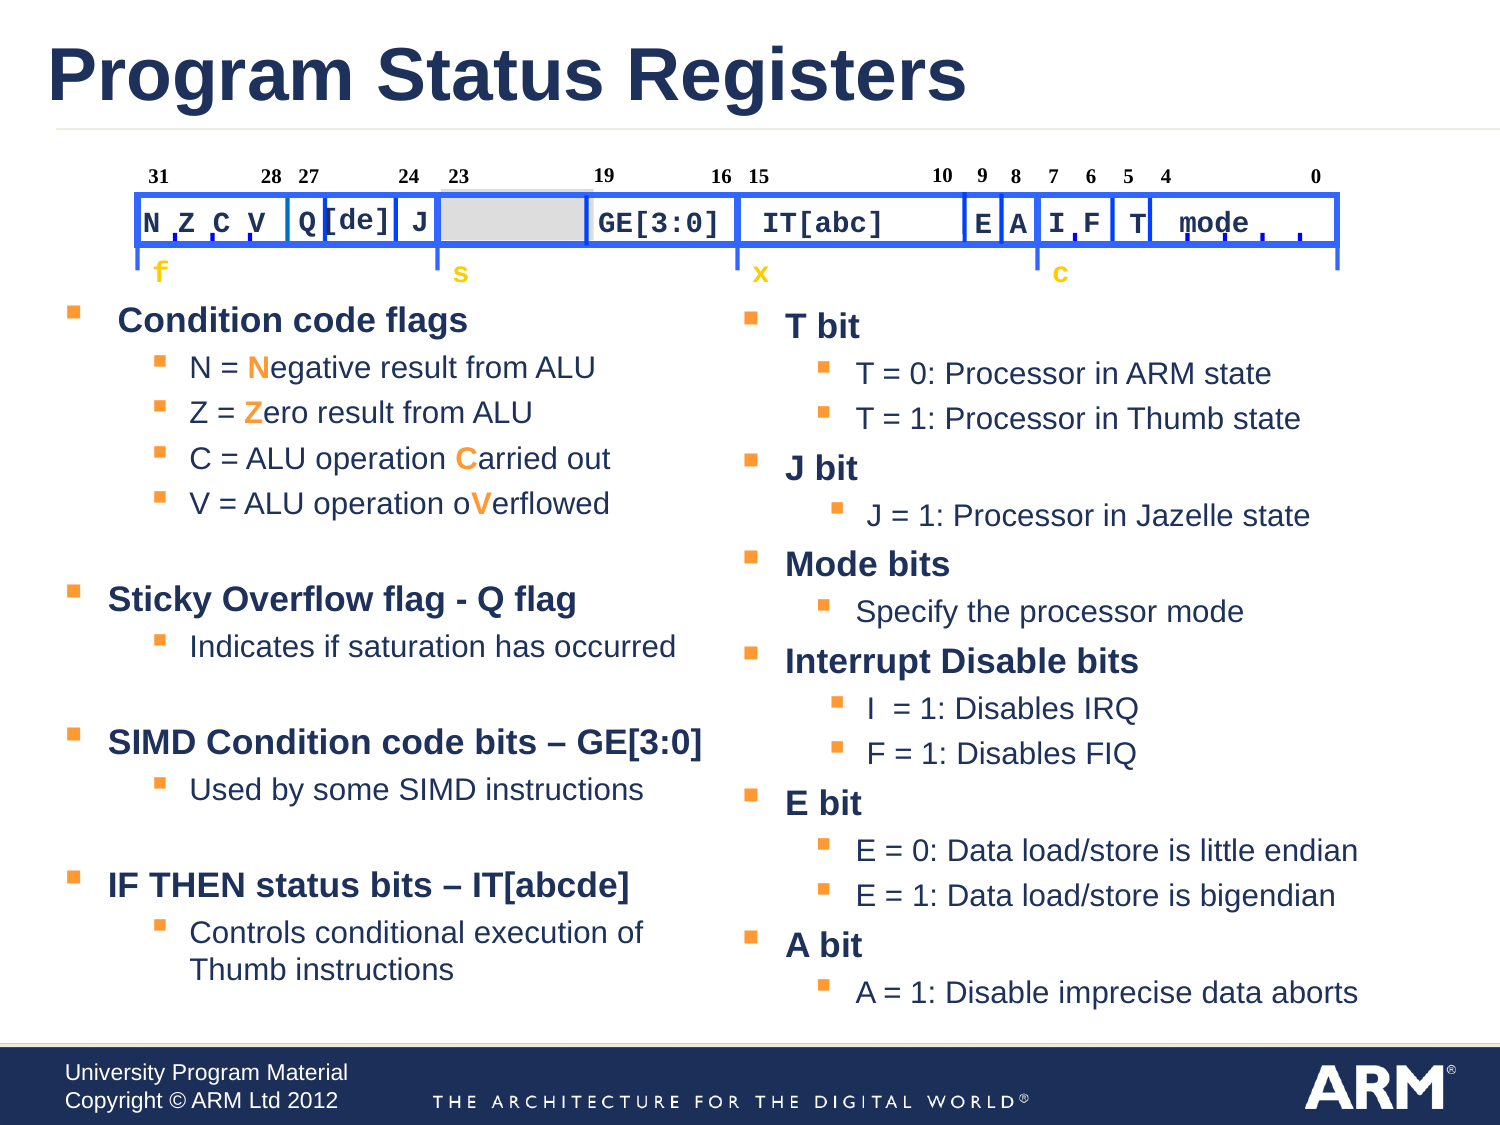

Program Status Registers
 19
10
9
31
28
27
24
23
16
15
8
7
6
5
4
0

[de]

Q
J
N Z C V
GE[3:0]
IT[abc]
I F
mode
T
E A

f
s
x
c
 Condition code flags
N = Negative result from ALU
Z = Zero result from ALU
C = ALU operation Carried out
V = ALU operation oVerflowed

Sticky Overflow flag - Q flag
Indicates if saturation has occurred

SIMD Condition code bits – GE[3:0]
Used by some SIMD instructions

IF THEN status bits – IT[abcde]
Controls conditional execution of Thumb instructions

T bit
T = 0: Processor in ARM state
T = 1: Processor in Thumb state
J bit
J = 1: Processor in Jazelle state
Mode bits
Specify the processor mode
Interrupt Disable bits
I  = 1: Disables IRQ
F = 1: Disables FIQ
E bit
E = 0: Data load/store is little endian
E = 1: Data load/store is bigendian
A bit
A = 1: Disable imprecise data aborts